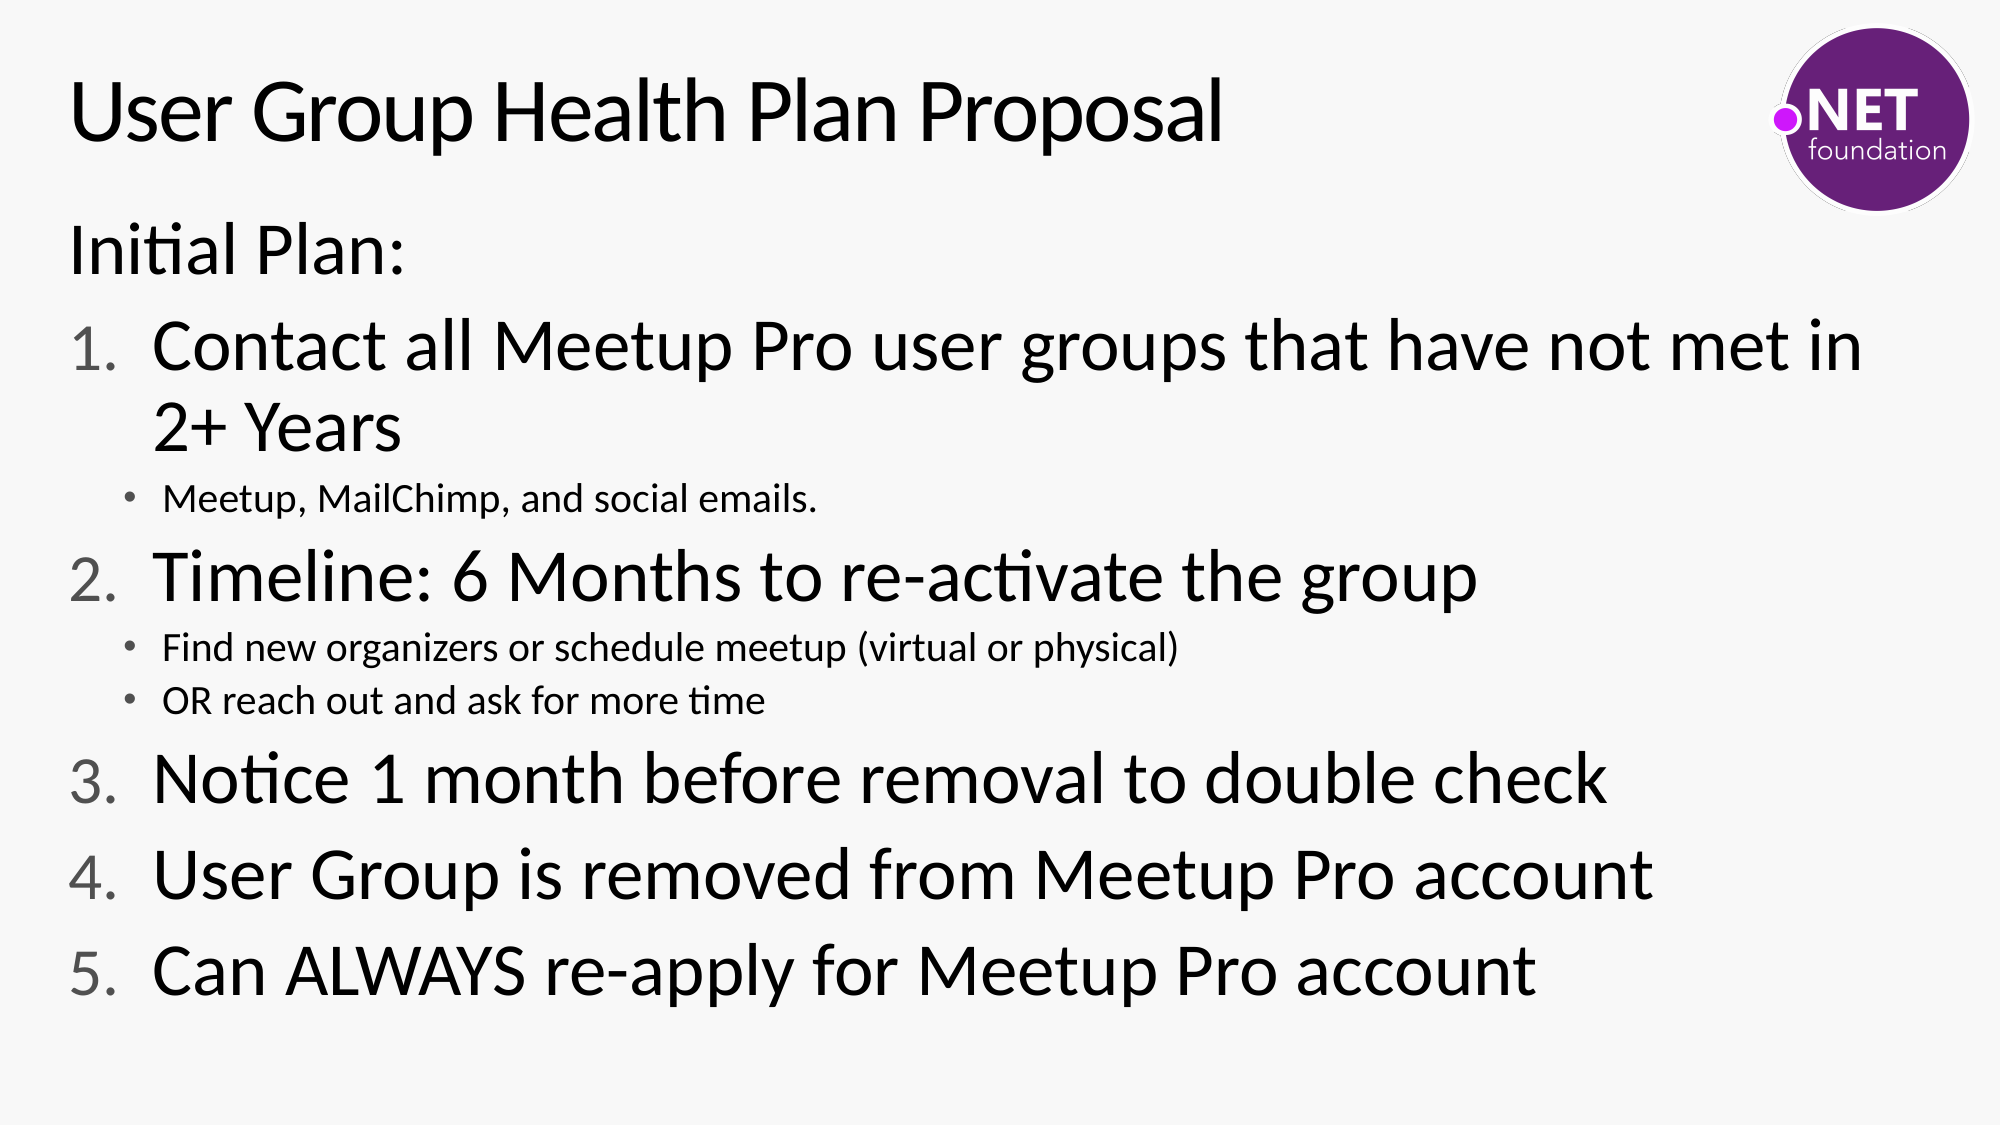

# User Group Health Plan Proposal
Initial Plan:
Contact all Meetup Pro user groups that have not met in 2+ Years
Meetup, MailChimp, and social emails.
Timeline: 6 Months to re-activate the group
Find new organizers or schedule meetup (virtual or physical)
OR reach out and ask for more time
Notice 1 month before removal to double check
User Group is removed from Meetup Pro account
Can ALWAYS re-apply for Meetup Pro account